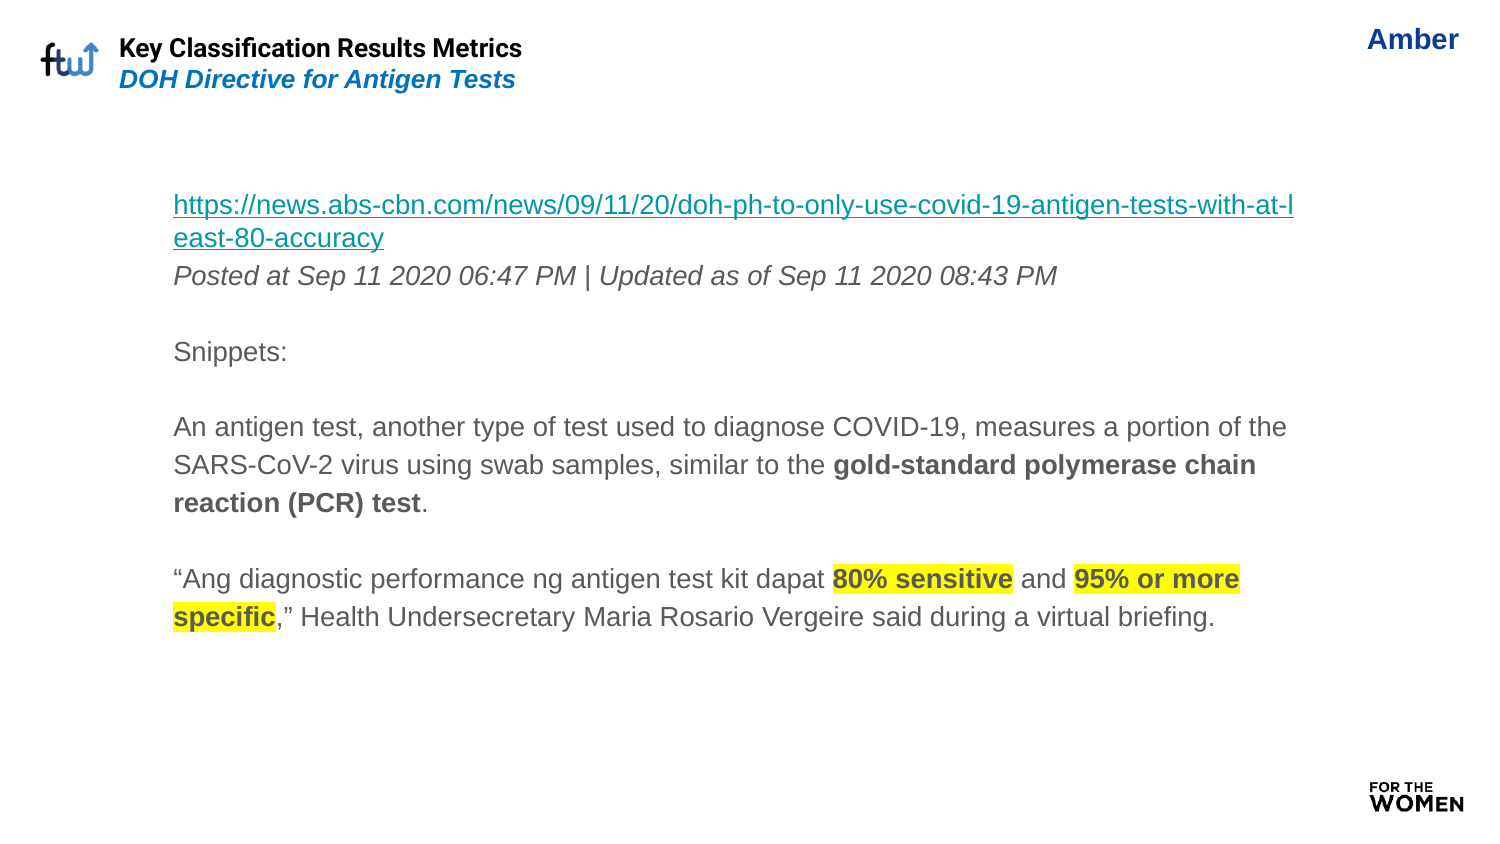

Amber
# Key Classification Results Metrics DOH Directive for Antigen Tests
https://news.abs-cbn.com/news/09/11/20/doh-ph-to-only-use-covid-19-antigen-tests-with-at-least-80-accuracy
Posted at Sep 11 2020 06:47 PM | Updated as of Sep 11 2020 08:43 PM

Snippets:

An antigen test, another type of test used to diagnose COVID-19, measures a portion of the SARS-CoV-2 virus using swab samples, similar to the gold-standard polymerase chain reaction (PCR) test.

“Ang diagnostic performance ng antigen test kit dapat 80% sensitive and 95% or more specific,” Health Undersecretary Maria Rosario Vergeire said during a virtual briefing.